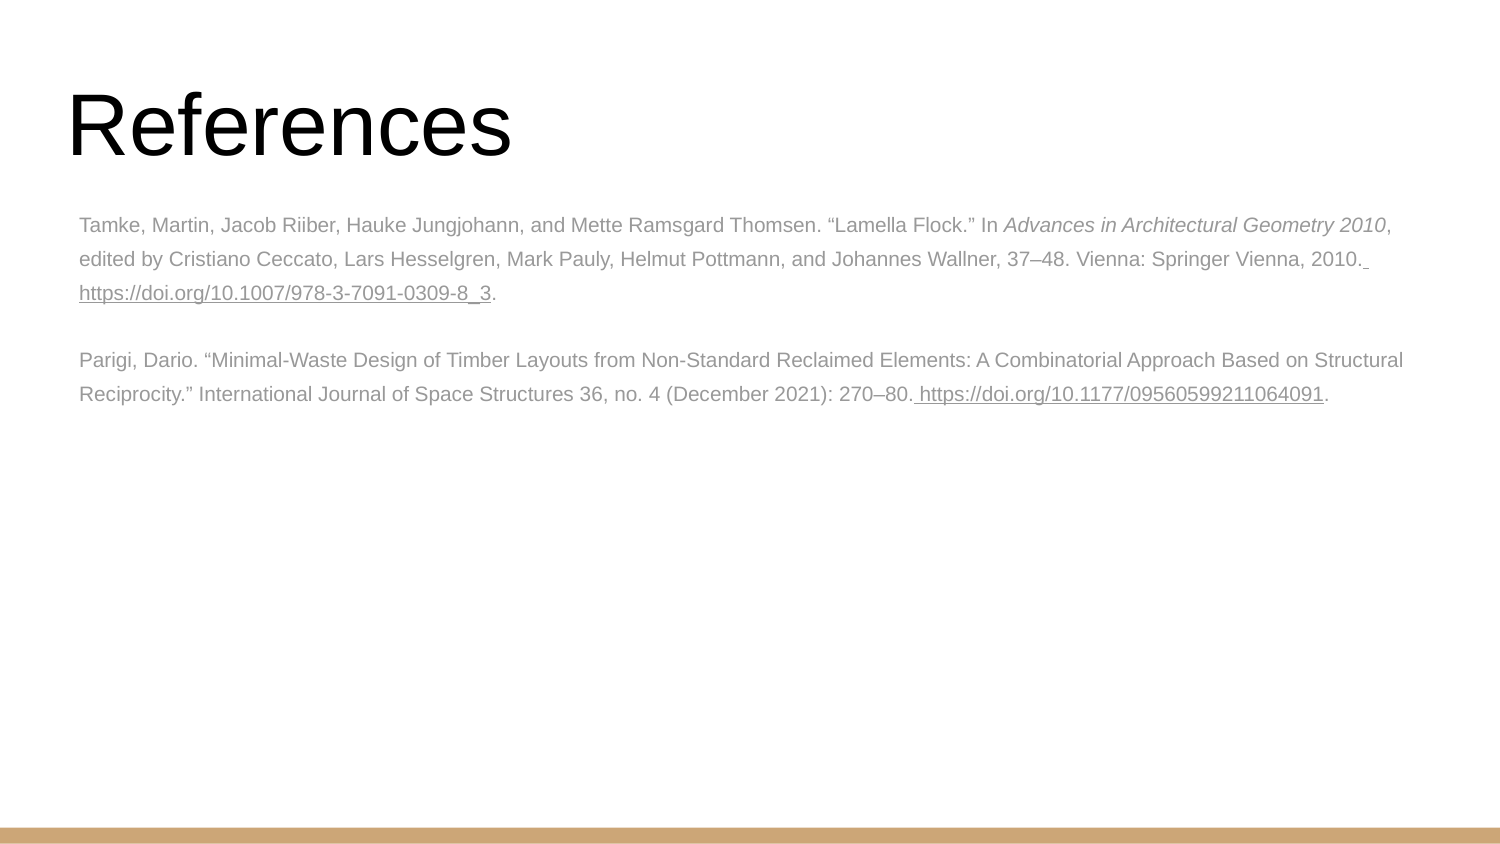

# References
Tamke, Martin, Jacob Riiber, Hauke Jungjohann, and Mette Ramsgard Thomsen. “Lamella Flock.” In Advances in Architectural Geometry 2010, edited by Cristiano Ceccato, Lars Hesselgren, Mark Pauly, Helmut Pottmann, and Johannes Wallner, 37–48. Vienna: Springer Vienna, 2010. https://doi.org/10.1007/978-3-7091-0309-8_3.

Parigi, Dario. “Minimal-Waste Design of Timber Layouts from Non-Standard Reclaimed Elements: A Combinatorial Approach Based on Structural Reciprocity.” International Journal of Space Structures 36, no. 4 (December 2021): 270–80. https://doi.org/10.1177/09560599211064091.